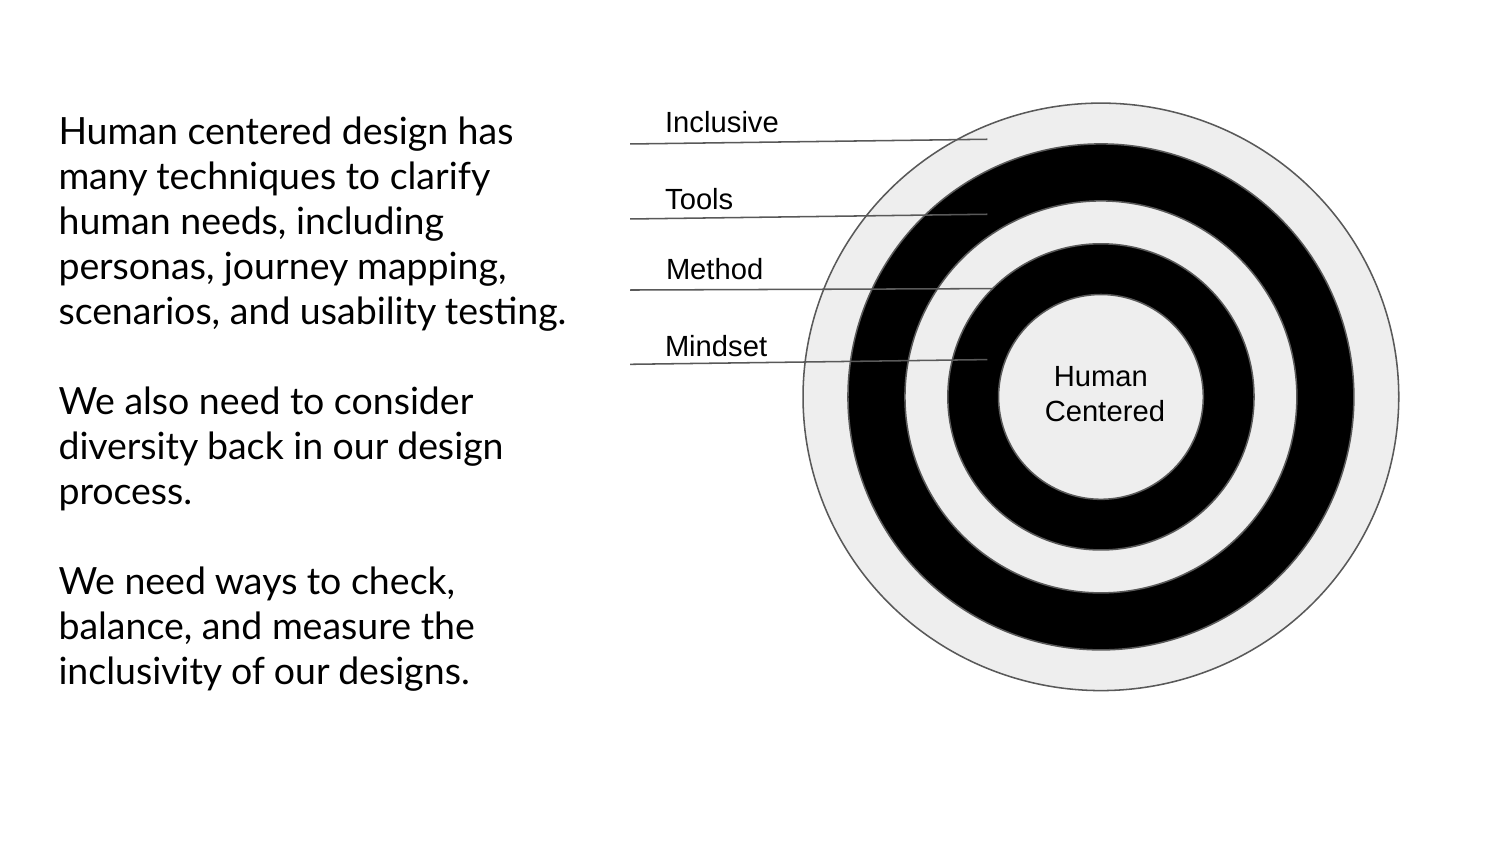

Inclusive

# Human centered design has many techniques to clarify human needs, including personas, journey mapping, scenarios, and usability testing. We also need to consider diversity back in our design process.
We need ways to check, balance, and measure the inclusivity of our designs.

Tools

Method

Mindset
Human
 Centered